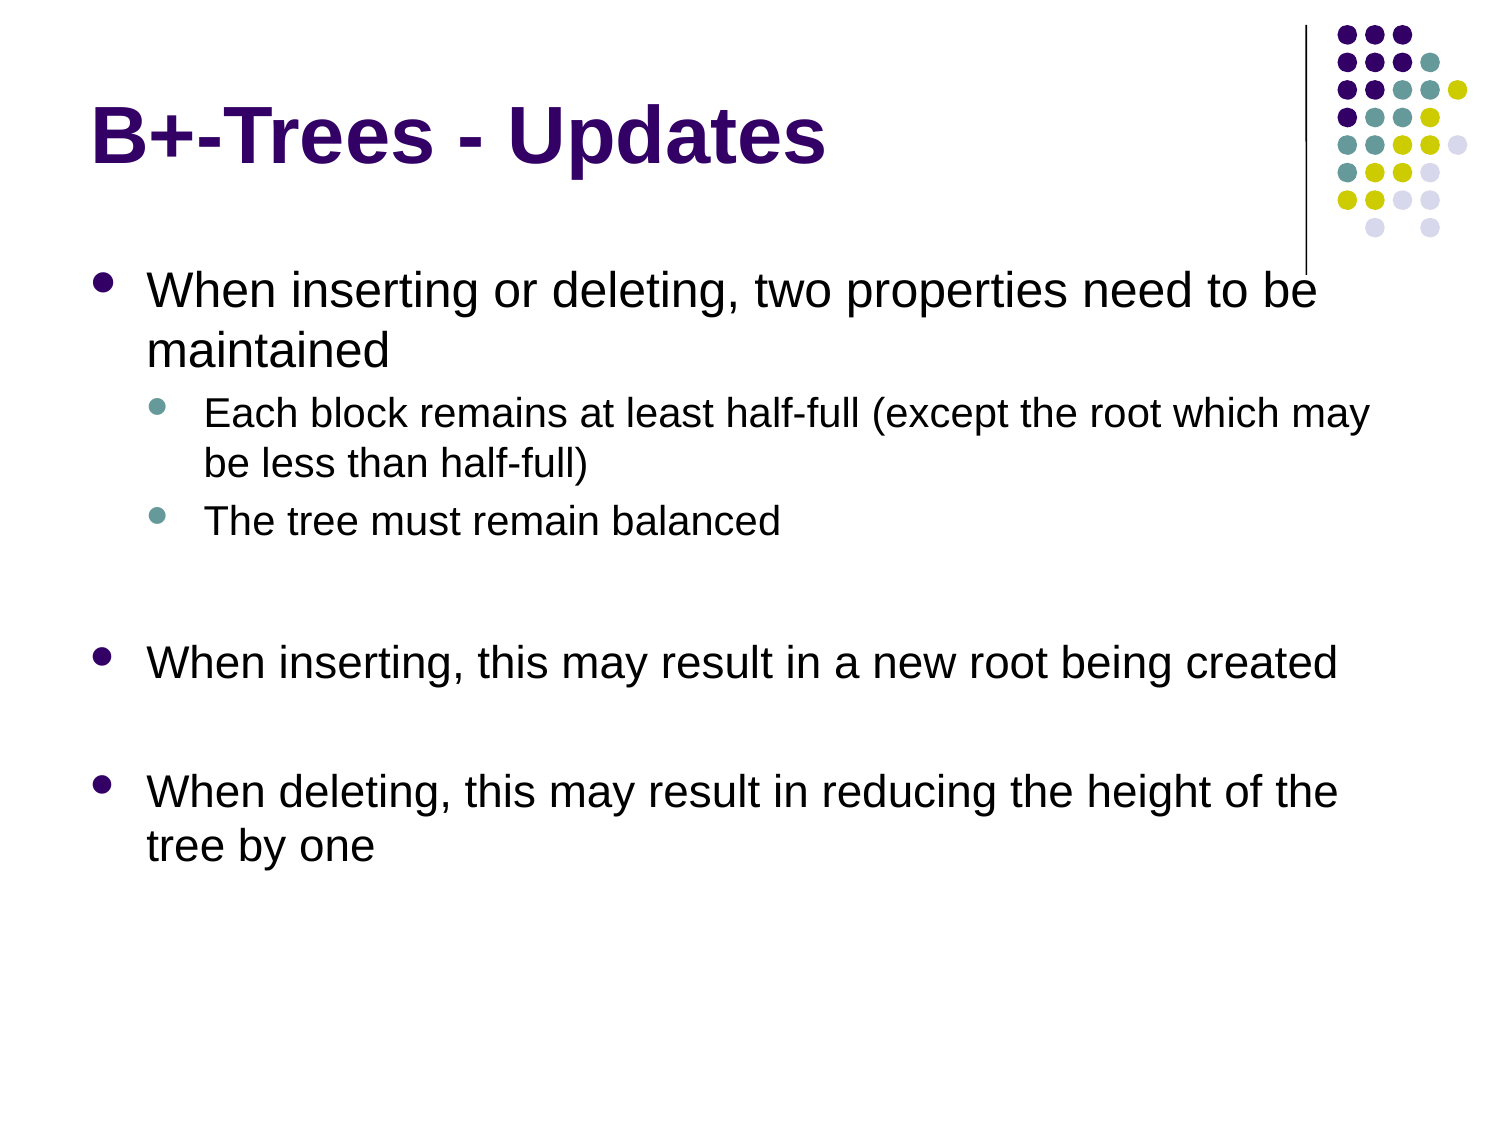

# B+-Trees - Updates
When inserting or deleting, two properties need to be maintained
Each block remains at least half-full (except the root which may be less than half-full)
The tree must remain balanced

When inserting, this may result in a new root being created

When deleting, this may result in reducing the height of the tree by one